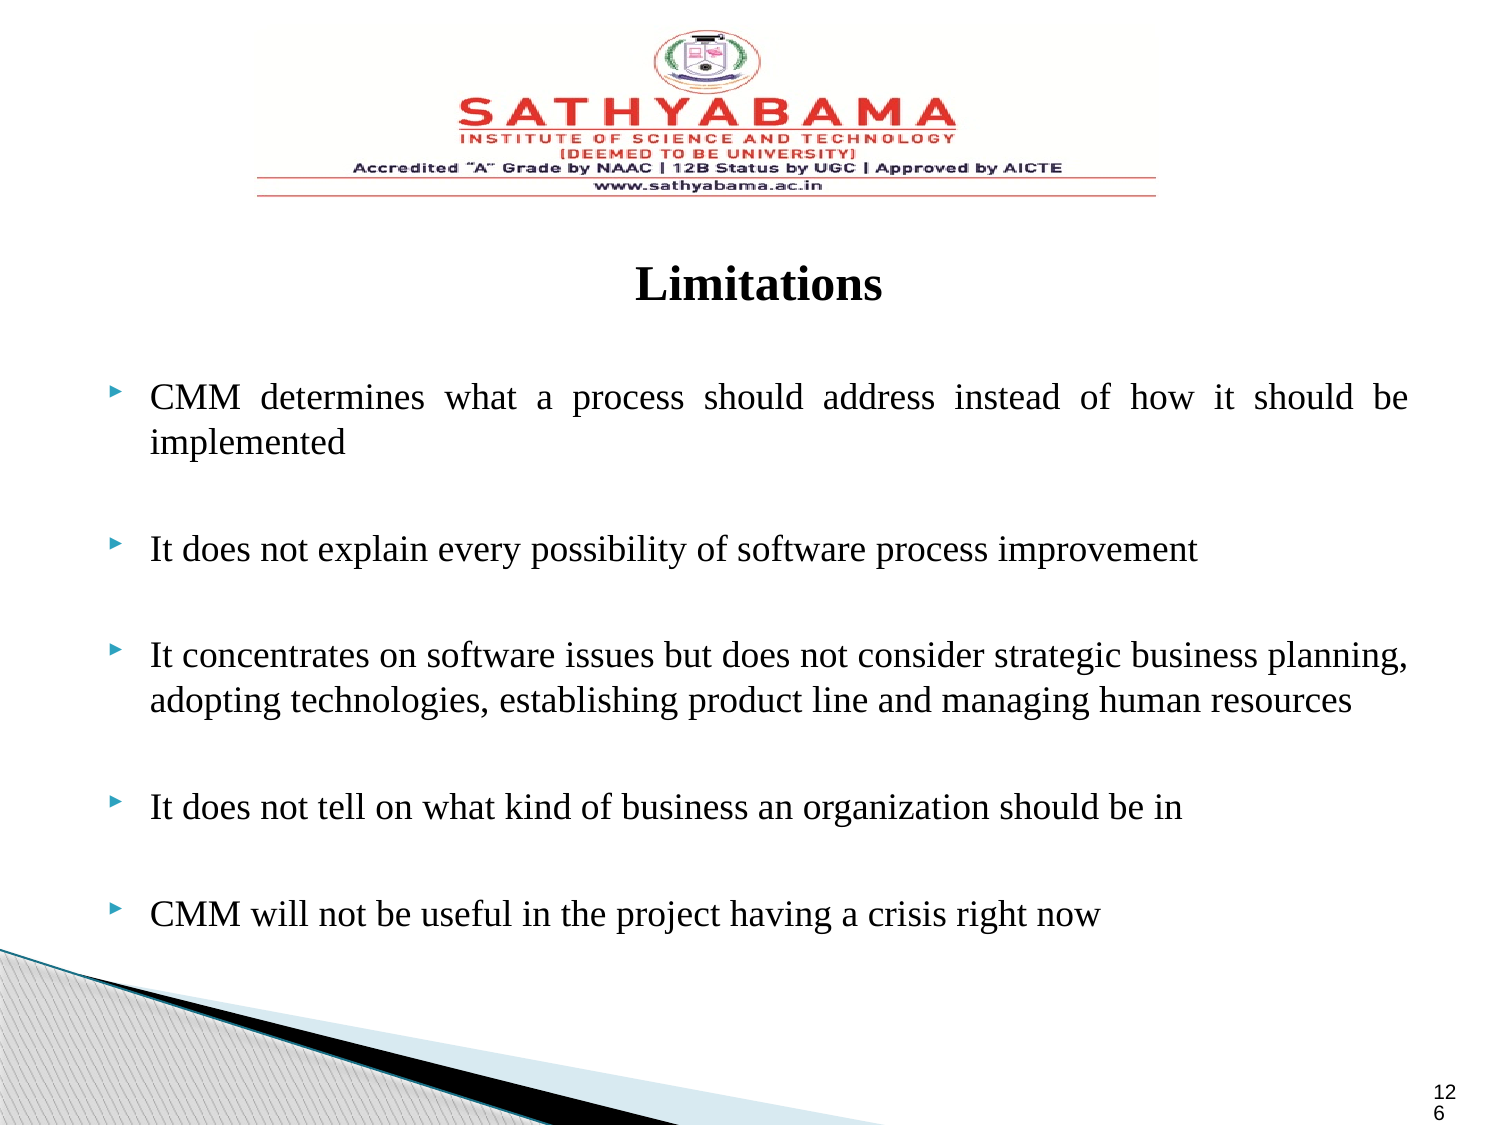

Limitations

CMM determines what a process should address instead of how it should be implemented

It does not explain every possibility of software process improvement

It concentrates on software issues but does not consider strategic business planning, adopting technologies, establishing product line and managing human resources

It does not tell on what kind of business an organization should be in

CMM will not be useful in the project having a crisis right now

126